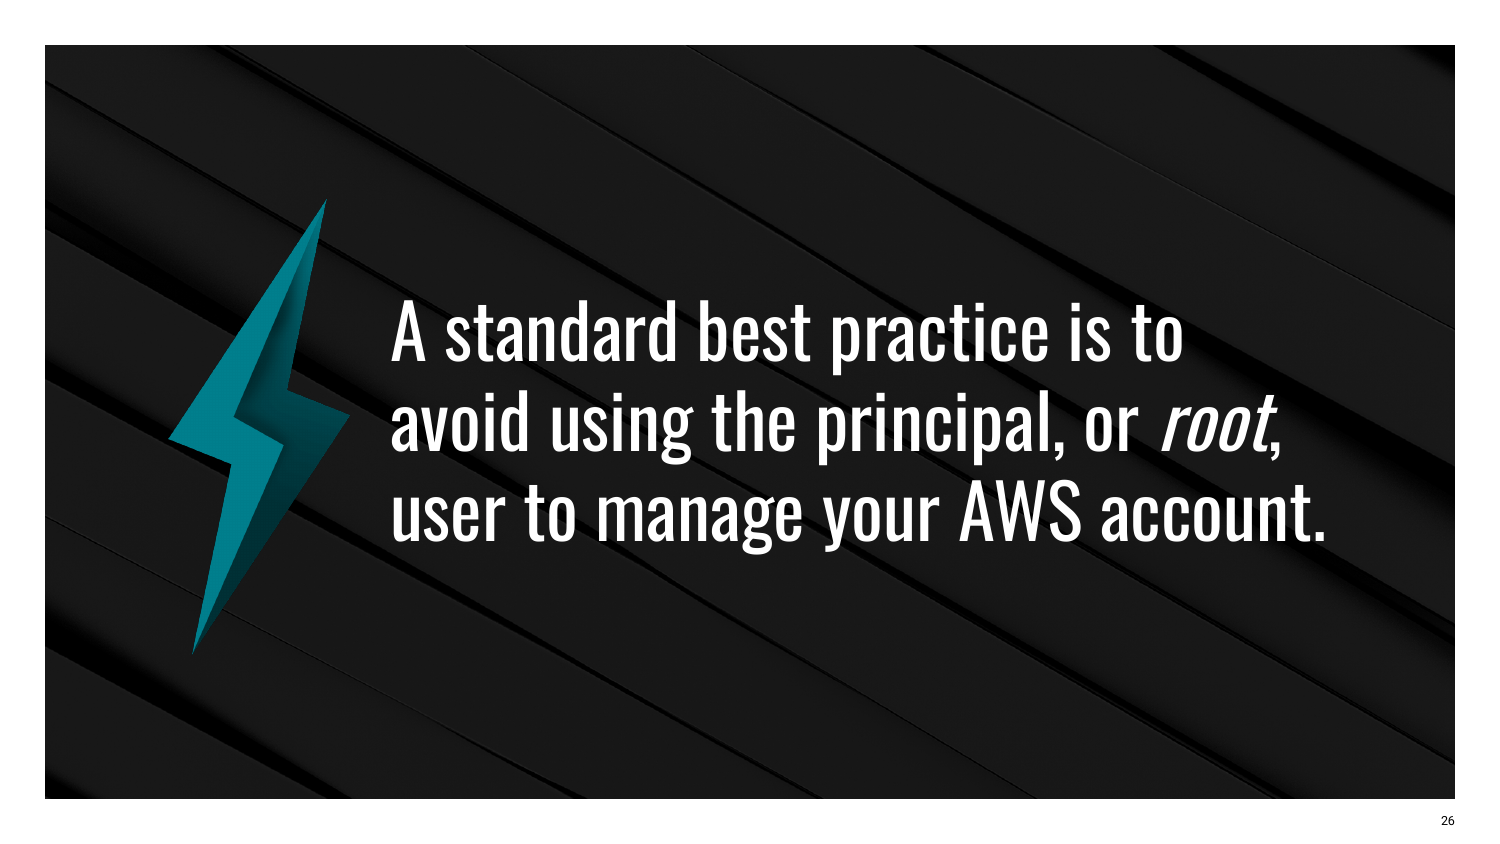

# A standard best practice is to avoid using the principal, or root, user to manage your AWS account.

26